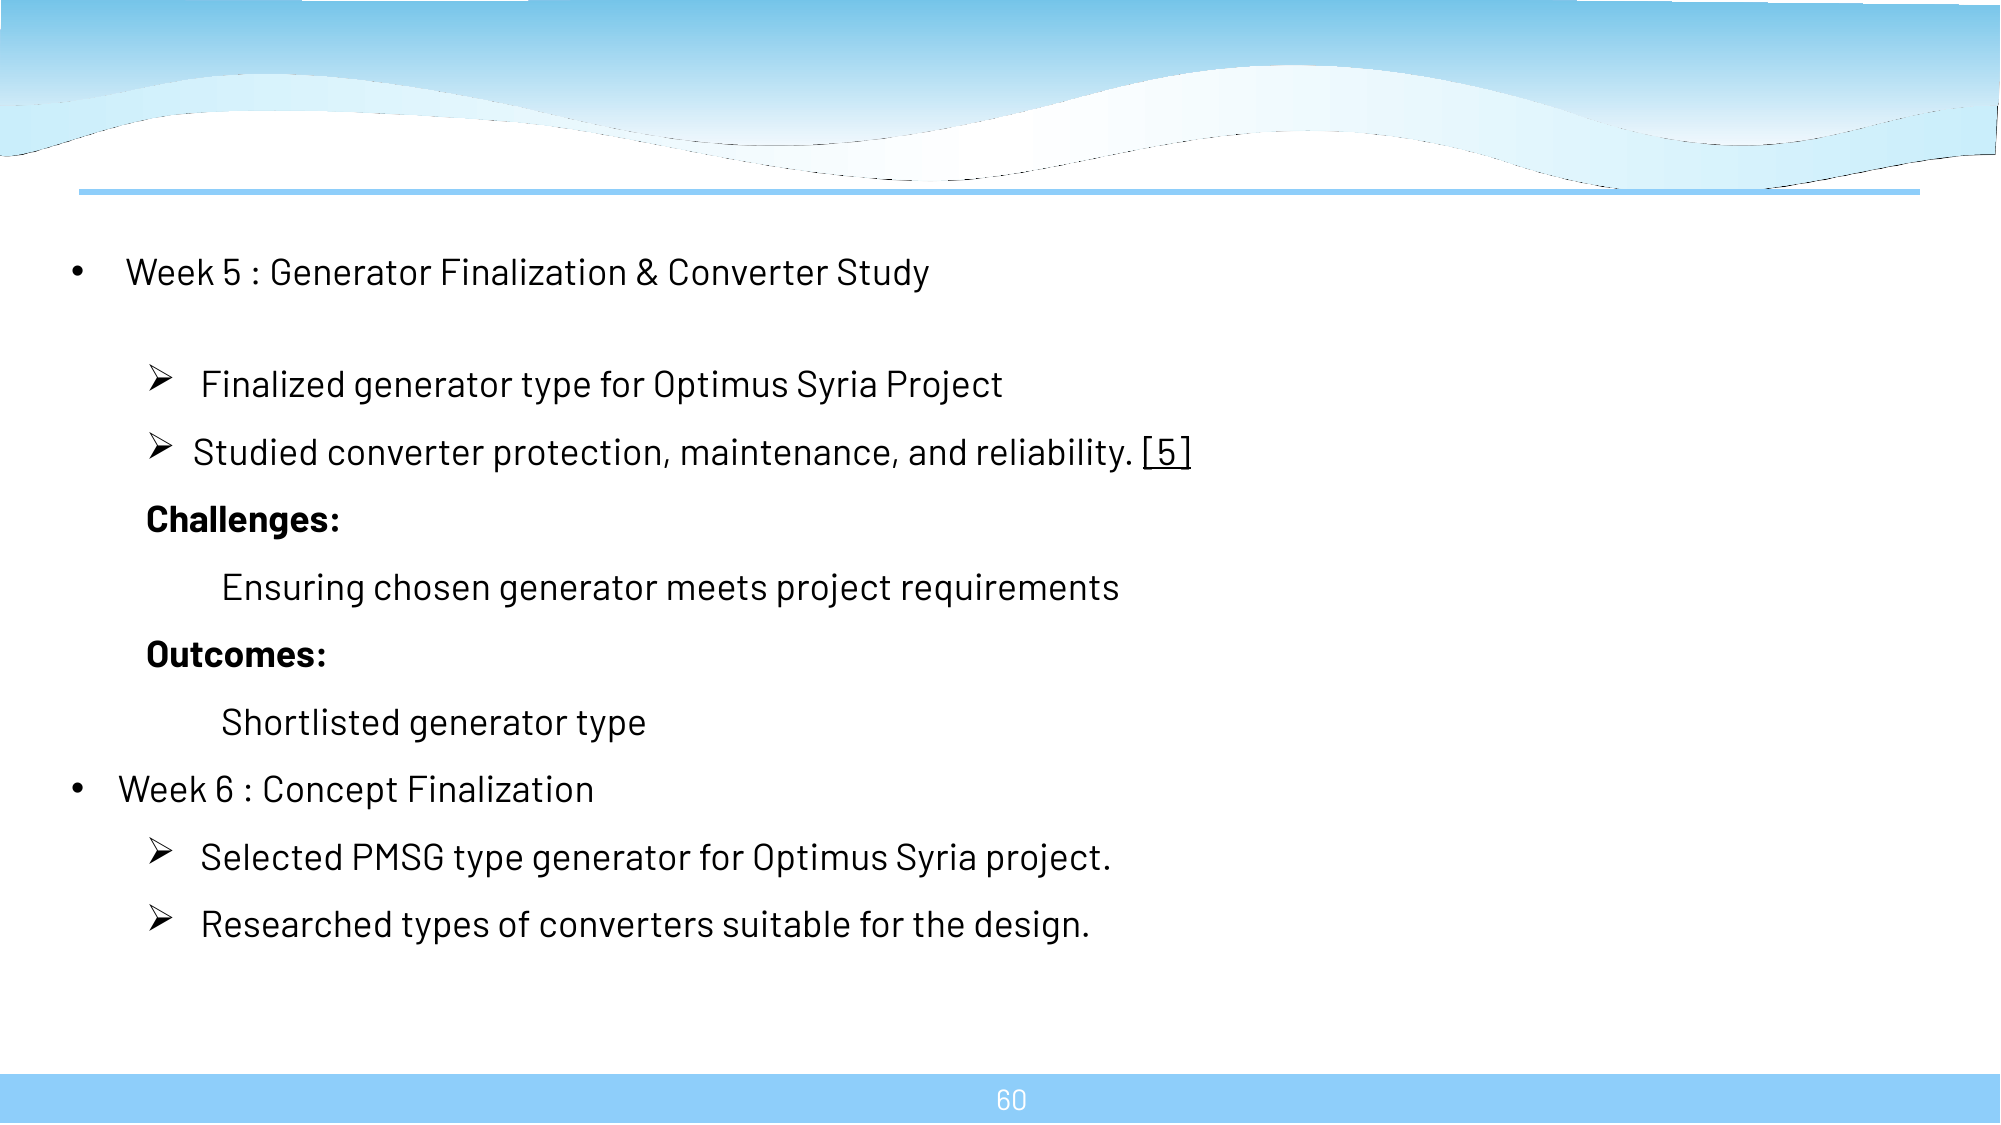

Week 5 : Generator Finalization & Converter Study

 Finalized generator type for Optimus Syria Project
Studied converter protection, maintenance, and reliability. [5]
Challenges:
Ensuring chosen generator meets project requirements
Outcomes:
Shortlisted generator type
Week 6 : Concept Finalization
 Selected PMSG type generator for Optimus Syria project.
 Researched types of converters suitable for the design.

60